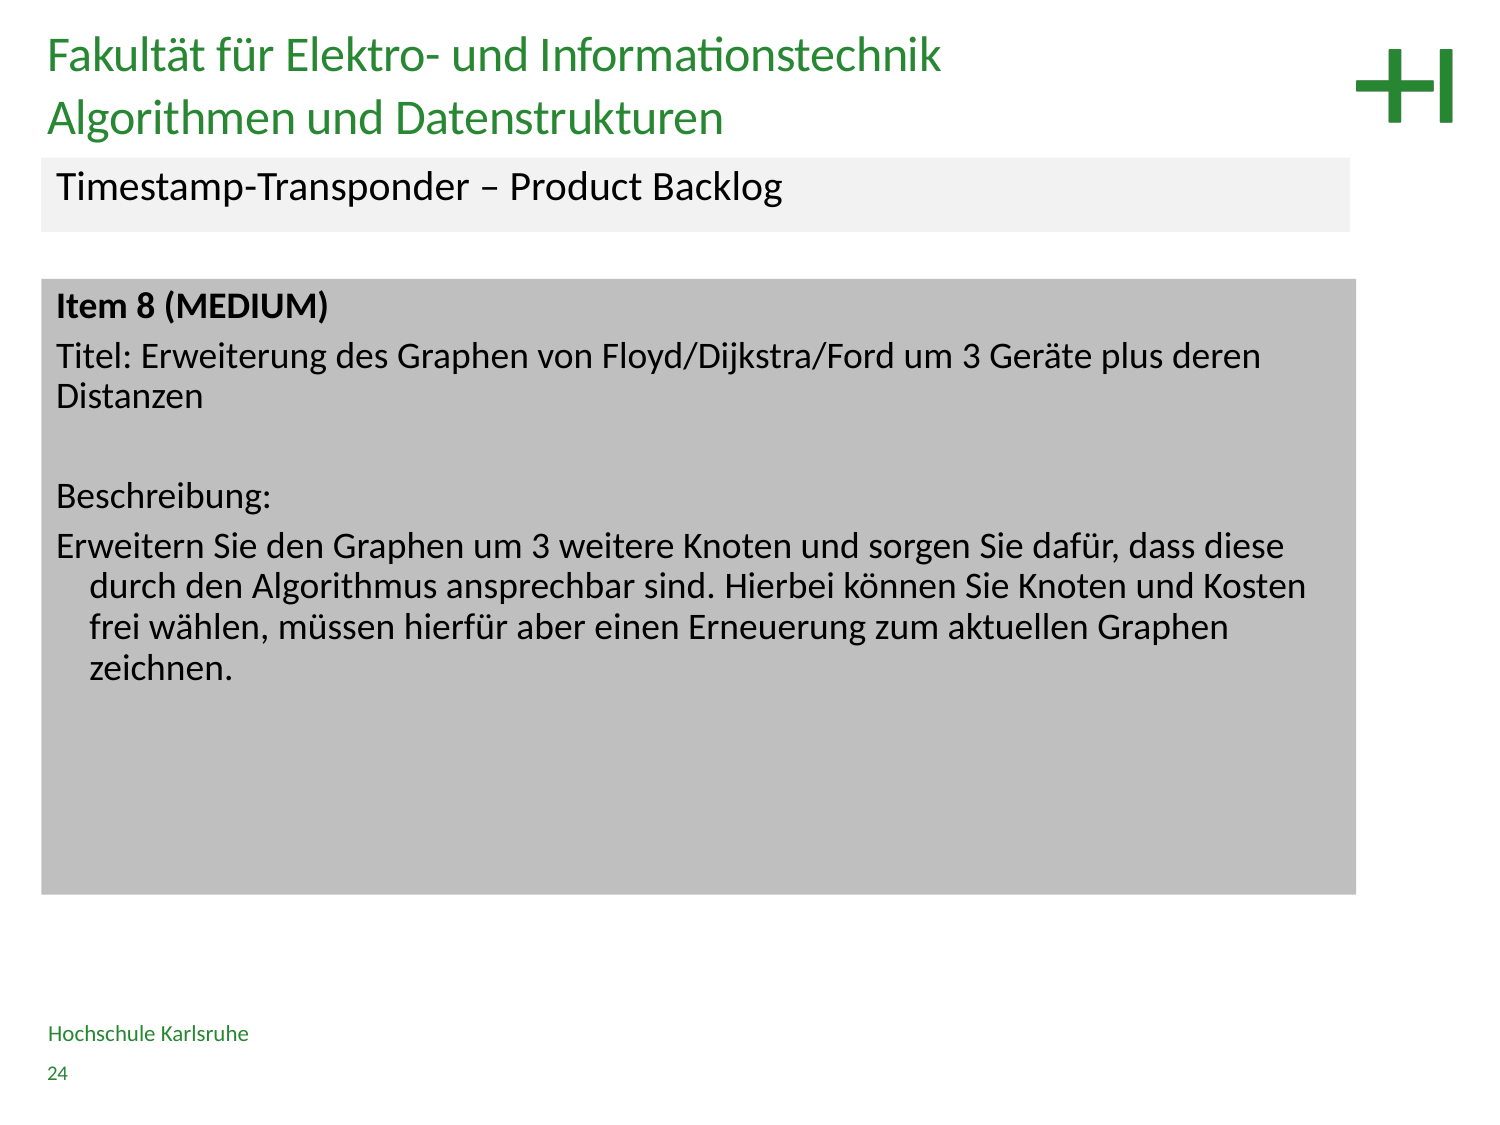

Fakultät für Elektro- und Informationstechnik
Algorithmen und Datenstrukturen
Timestamp-Transponder – Product Backlog
Item 8 (MEDIUM)
Titel: Erweiterung des Graphen von Floyd/Dijkstra/Ford um 3 Geräte plus deren Distanzen

Beschreibung:
Erweitern Sie den Graphen um 3 weitere Knoten und sorgen Sie dafür, dass diese durch den Algorithmus ansprechbar sind. Hierbei können Sie Knoten und Kosten frei wählen, müssen hierfür aber einen Erneuerung zum aktuellen Graphen zeichnen.

Hochschule Karlsruhe
24